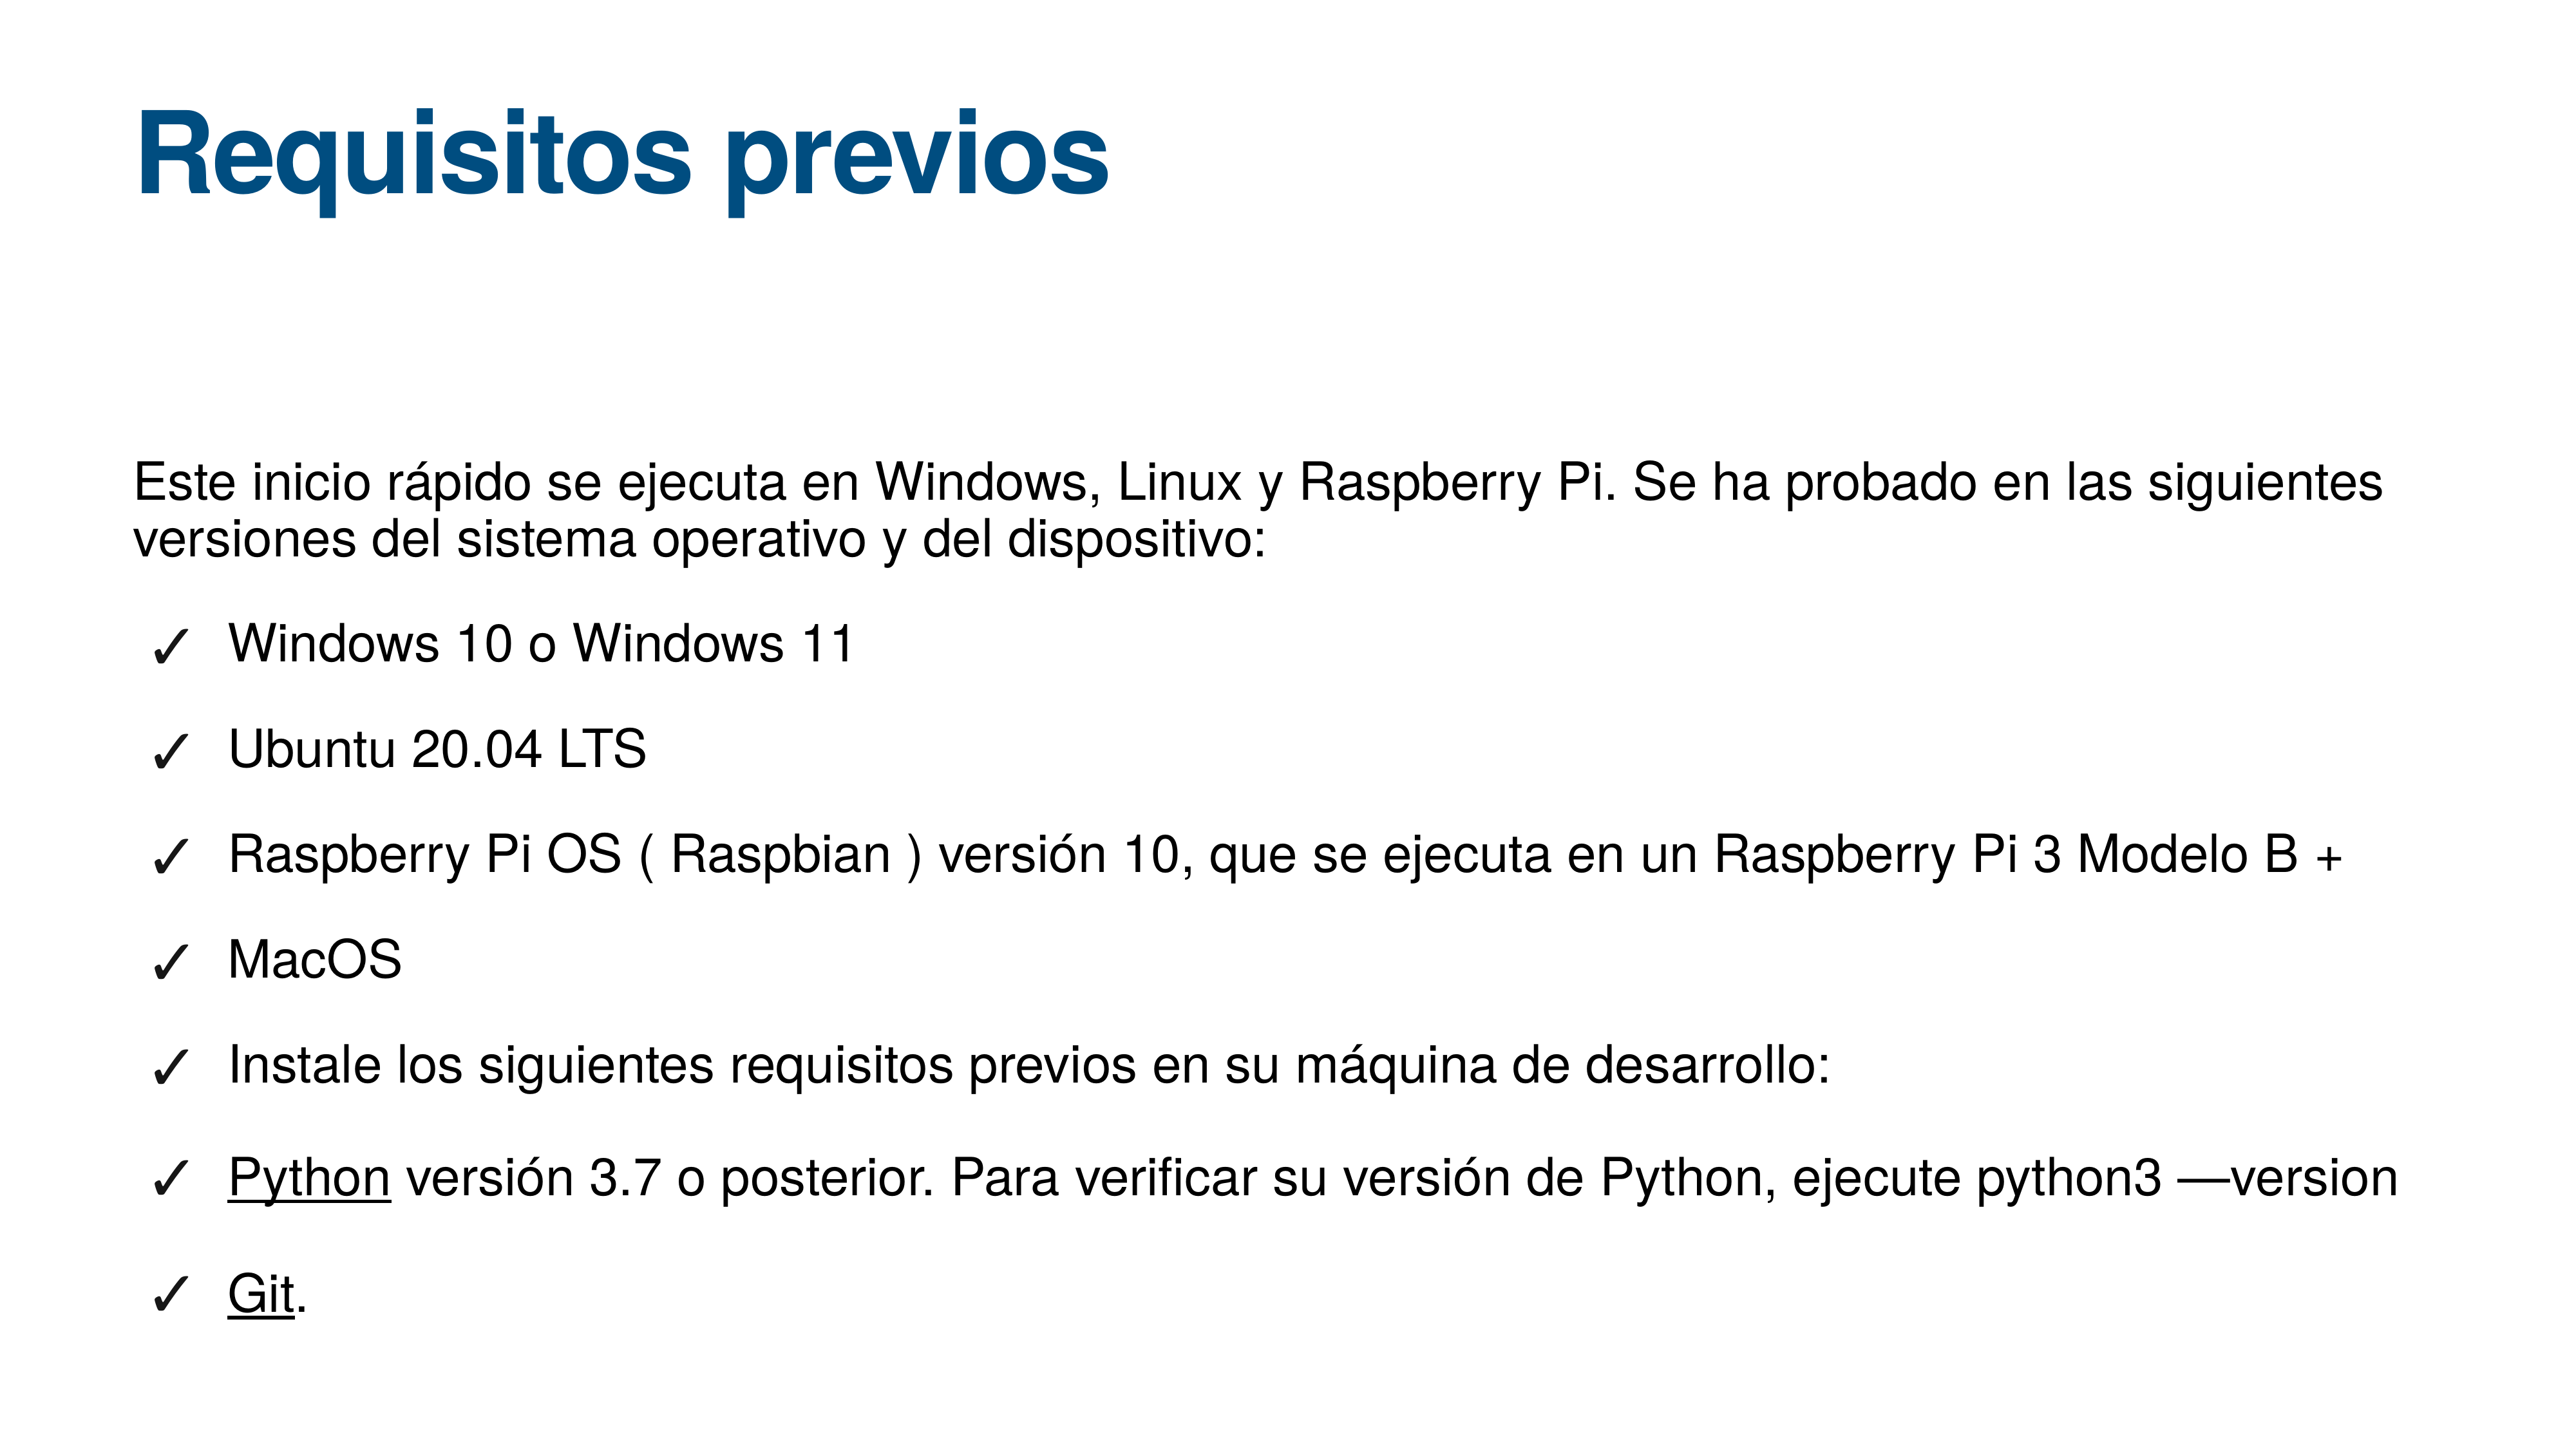

# Requisitos previos

Este inicio rápido se ejecuta en Windows, Linux y Raspberry Pi. Se ha probado en las siguientes versiones del sistema operativo y del dispositivo:
Windows 10 o Windows 11
Ubuntu 20.04 LTS
Raspberry Pi OS ( Raspbian ) versión 10, que se ejecuta en un Raspberry Pi 3 Modelo B +
MacOS
Instale los siguientes requisitos previos en su máquina de desarrollo:
Python versión 3.7 o posterior. Para verificar su versión de Python, ejecute python3 —version
Git.